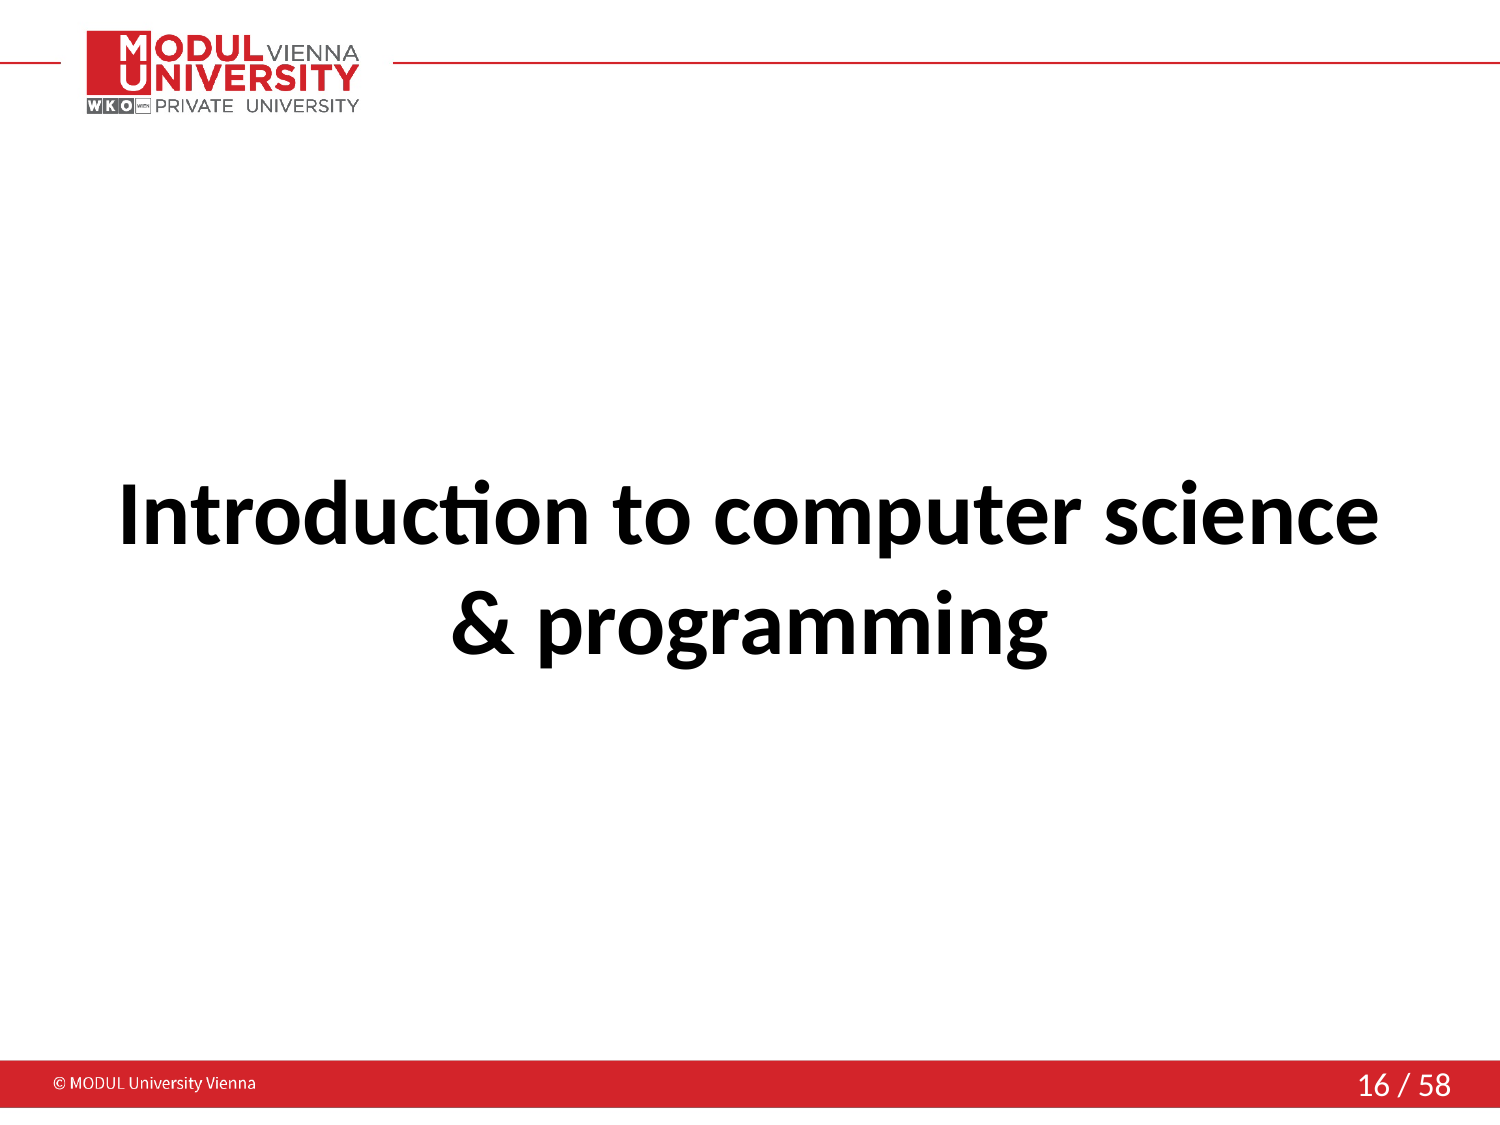

# Introduction to computer science & programming